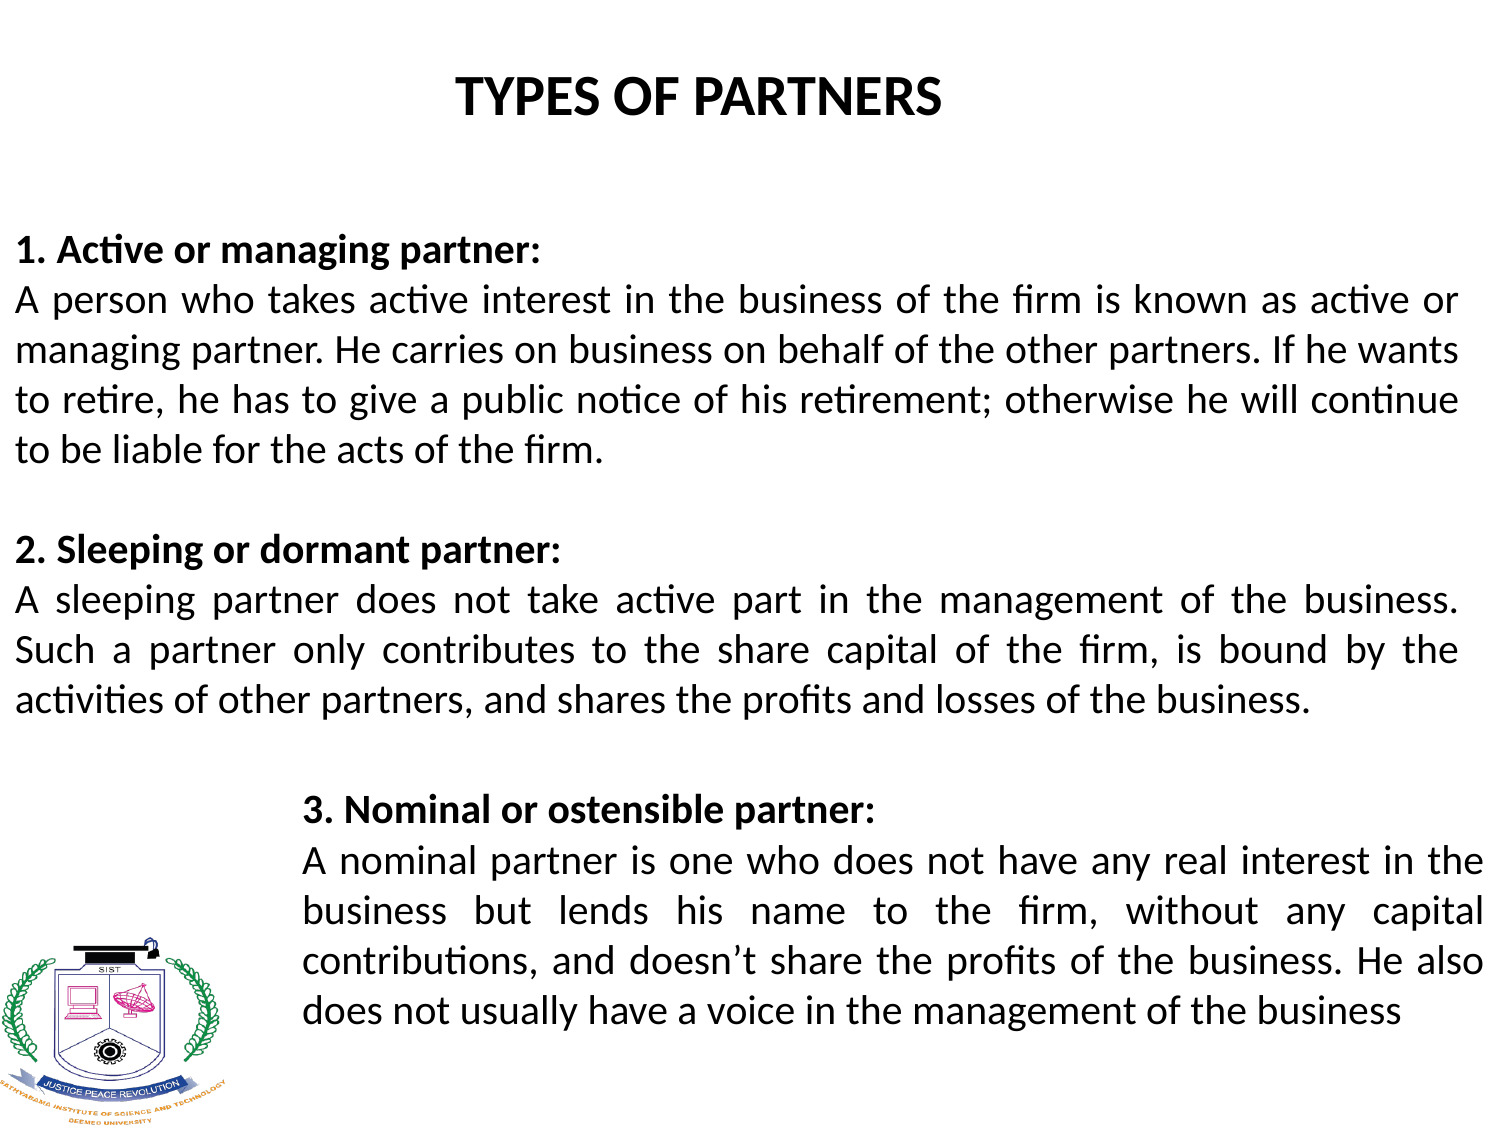

TYPES OF PARTNERS
1. Active or managing partner:
A person who takes active interest in the business of the firm is known as active or managing partner. He carries on business on behalf of the other partners. If he wants to retire, he has to give a public notice of his retirement; otherwise he will continue to be liable for the acts of the firm.

2. Sleeping or dormant partner:
A sleeping partner does not take active part in the management of the business. Such a partner only contributes to the share capital of the firm, is bound by the activities of other partners, and shares the profits and losses of the business.
3. Nominal or ostensible partner:
A nominal partner is one who does not have any real interest in the business but lends his name to the firm, without any capital contributions, and doesn’t share the profits of the business. He also does not usually have a voice in the management of the business